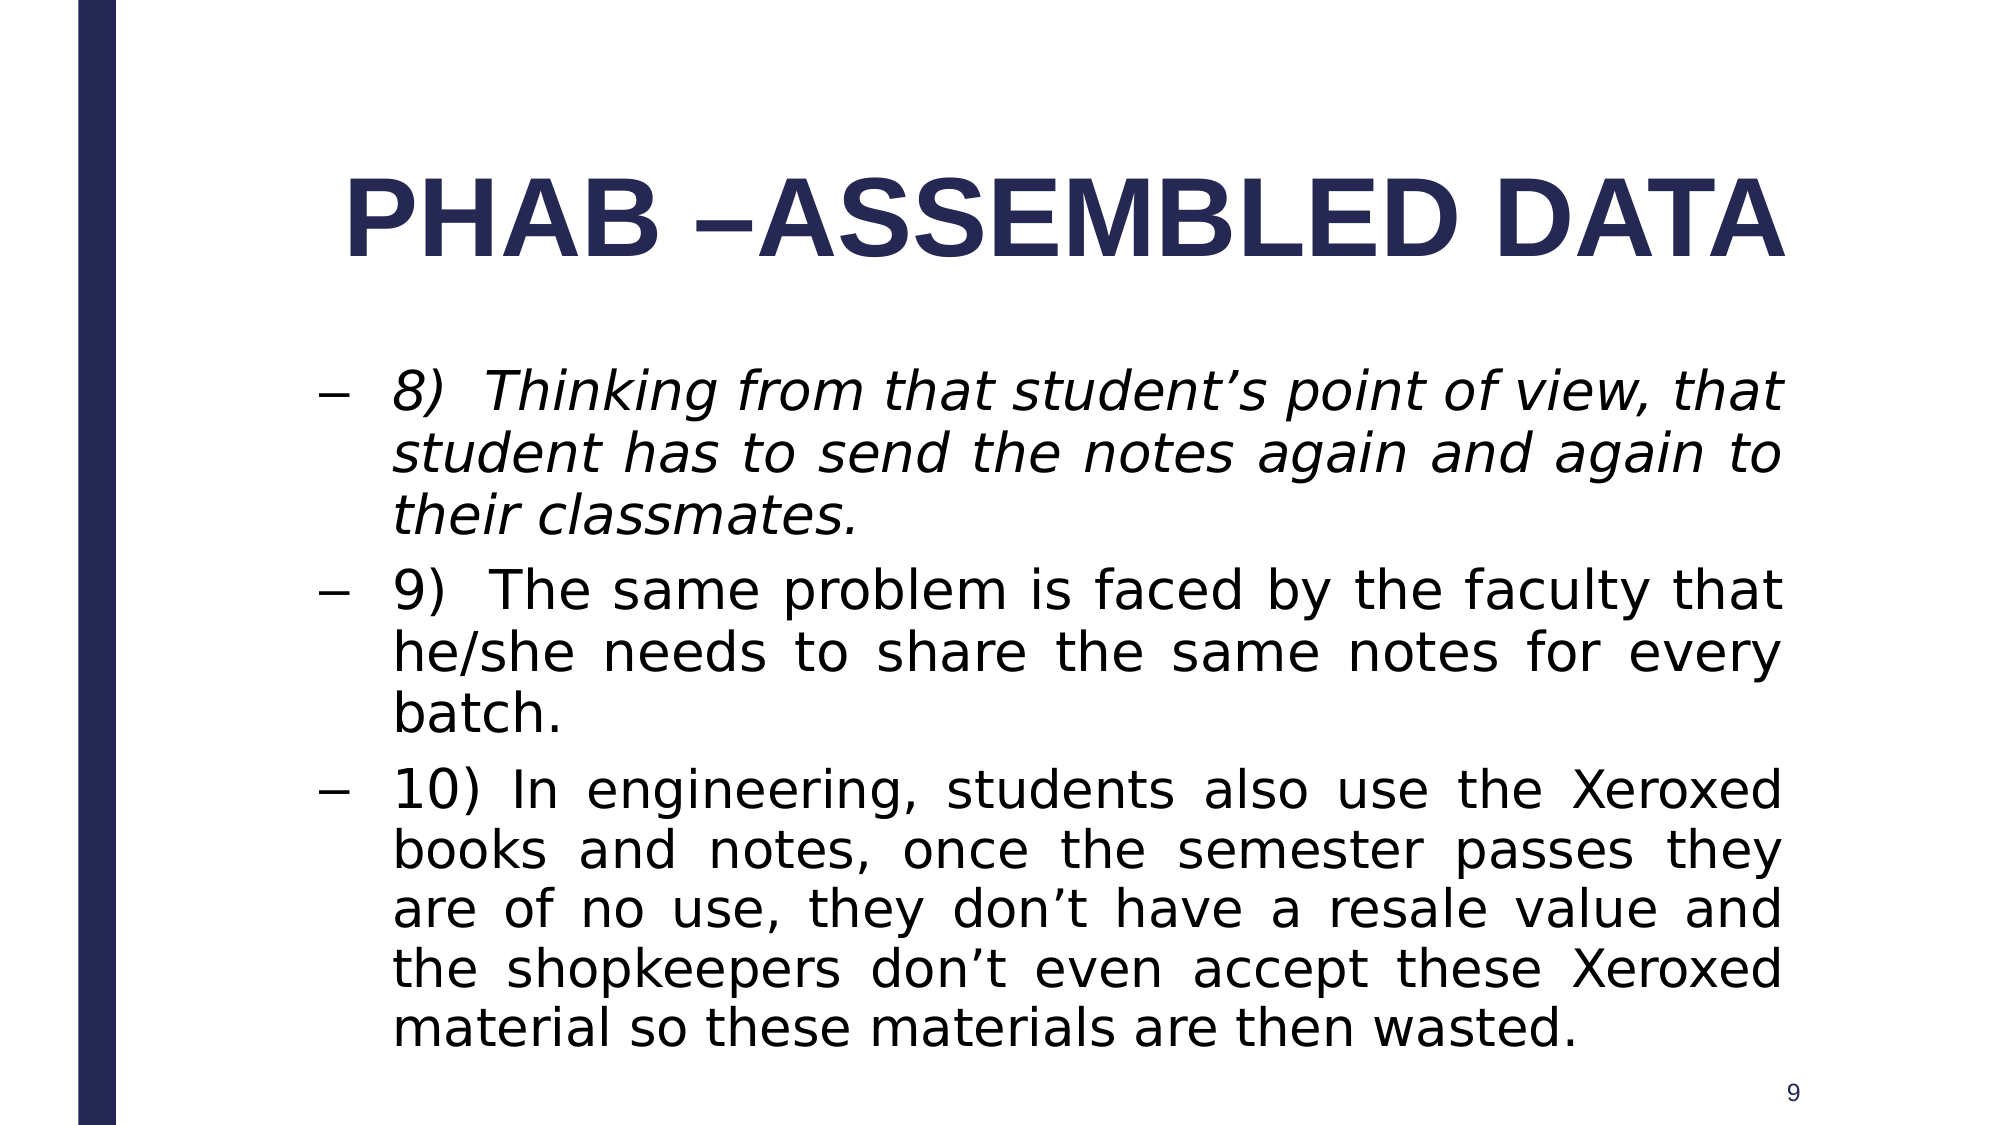

PHAB –ASSEMBLED DATA
8)  Thinking from that student’s point of view, that student has to send the notes again and again to their classmates.
9)  The same problem is faced by the faculty that he/she needs to share the same notes for every batch.
10) In engineering, students also use the Xeroxed books and notes, once the semester passes they are of no use, they don’t have a resale value and the shopkeepers don’t even accept these Xeroxed material so these materials are then wasted.

9